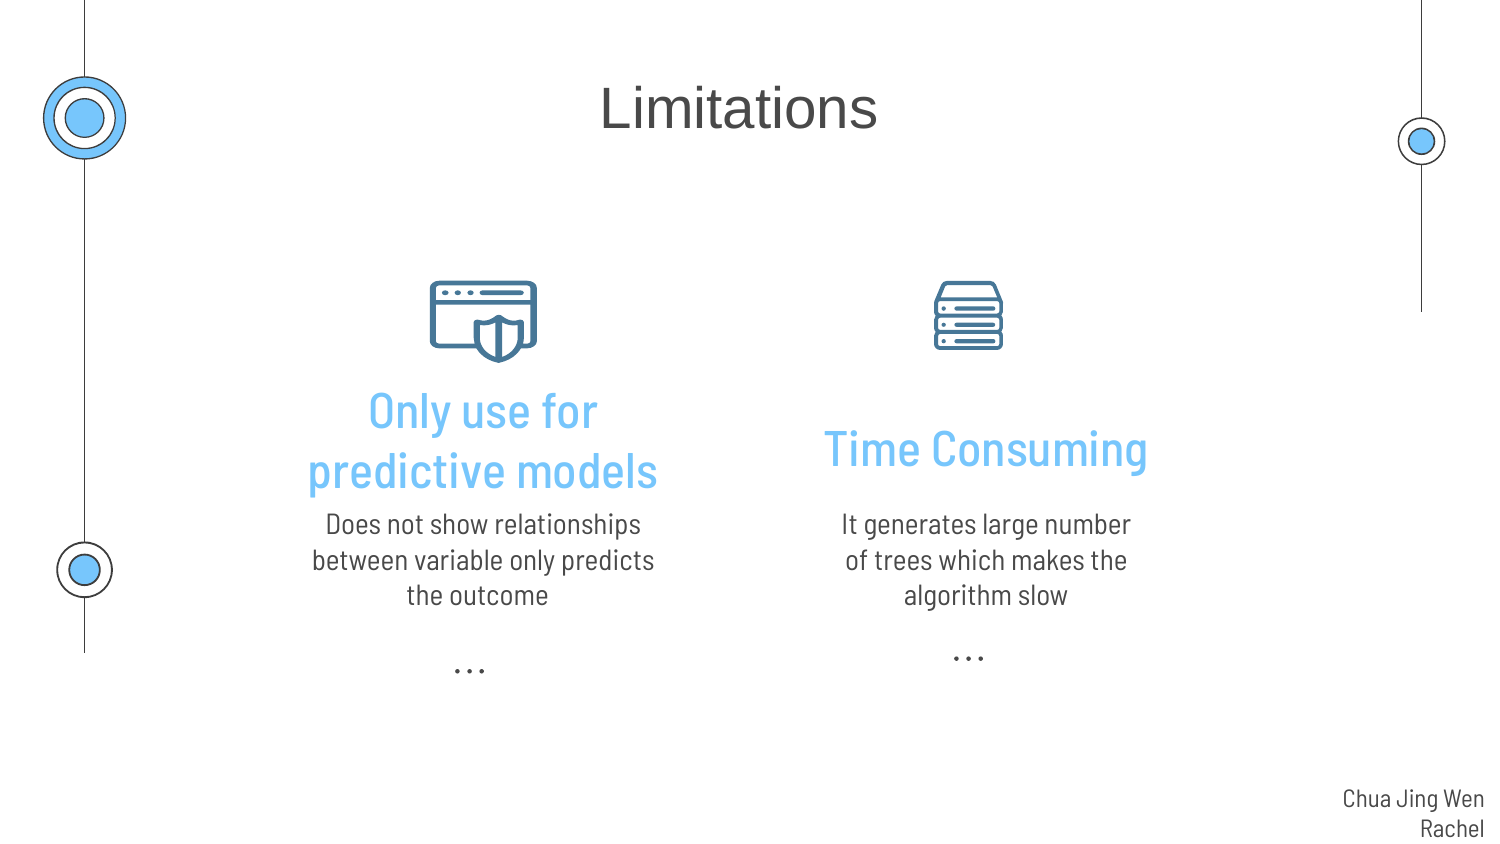

# Limitations

Only use for predictive models
Time Consuming
Does not show relationships between variable only predicts the outcome
It generates large number of trees which makes the algorithm slow

Chua Jing Wen Rachel